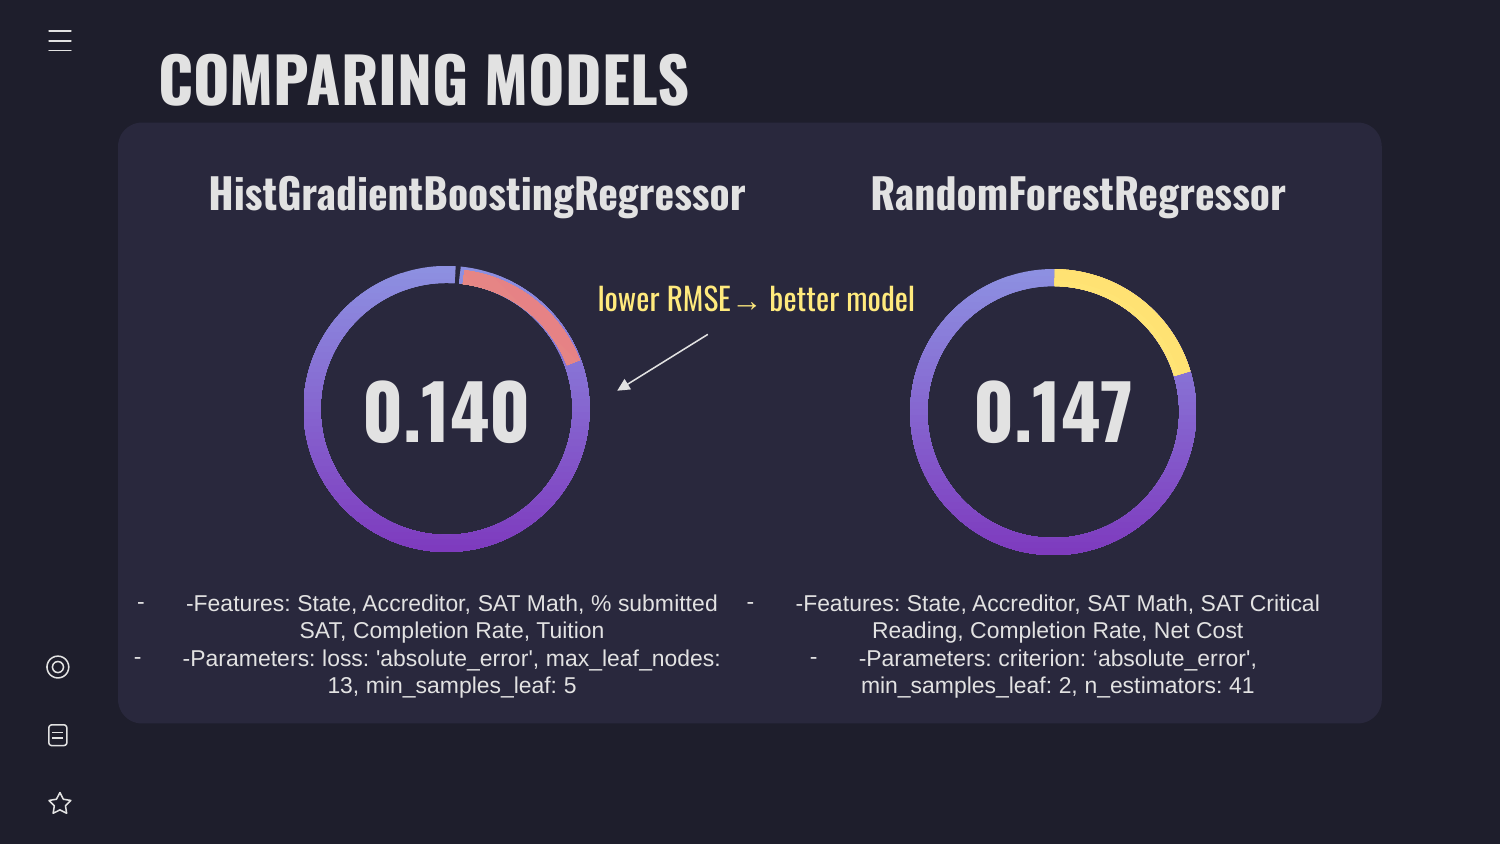

COMPARING MODELS
RandomForestRegressor
HistGradientBoostingRegressor
lower RMSE→ better model

# 0.140
0.147
-Features: State, Accreditor, SAT Math, % submitted SAT, Completion Rate, Tuition
-Parameters: loss: 'absolute_error', max_leaf_nodes: 13, min_samples_leaf: 5
-Features: State, Accreditor, SAT Math, SAT Critical Reading, Completion Rate, Net Cost
-Parameters: criterion: ‘absolute_error', min_samples_leaf: 2, n_estimators: 41